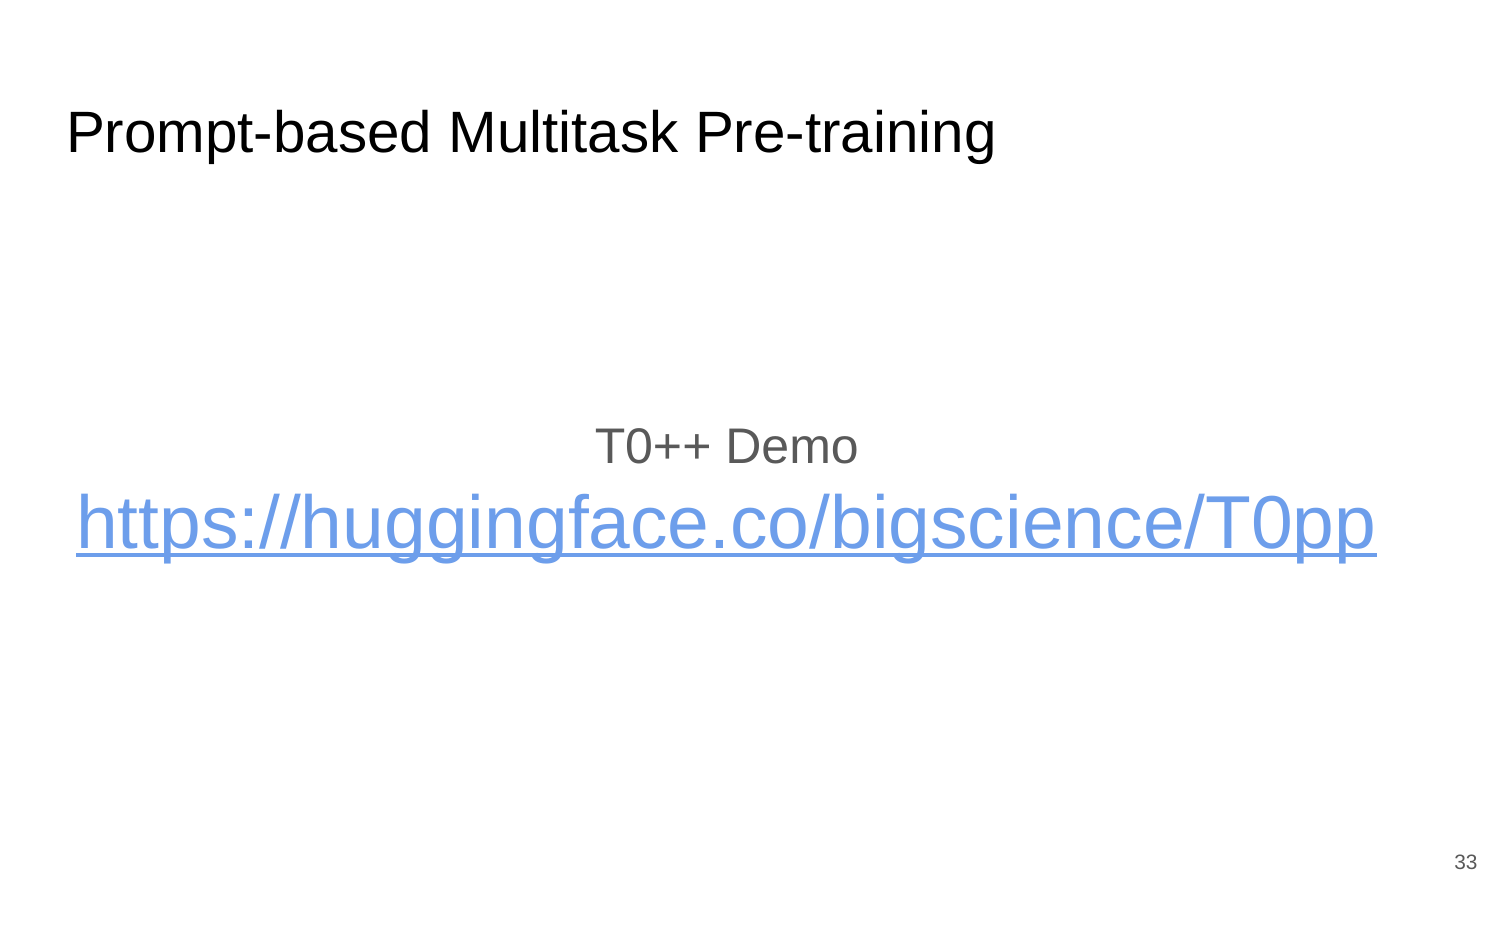

# Prompt-based Multitask Pre-training
T0++ Demo
https://huggingface.co/bigscience/T0pp
33